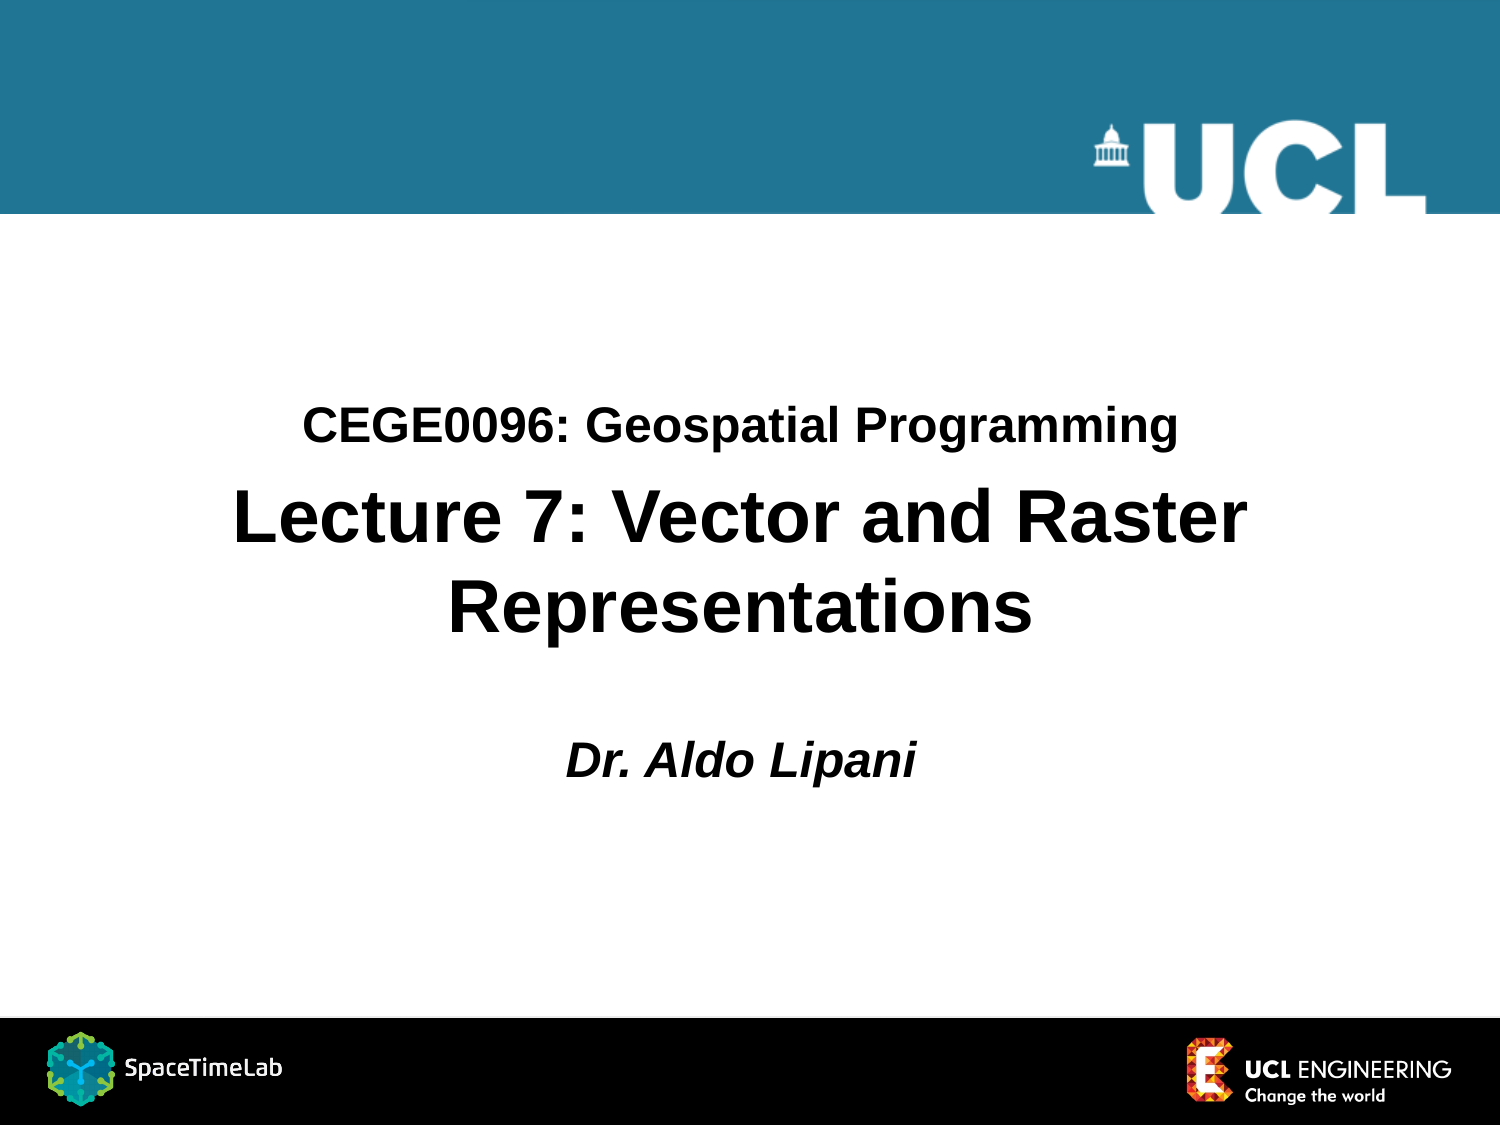

CEGE0096: Geospatial Programming
Lecture 7: Vector and Raster Representations

Dr. Aldo Lipani